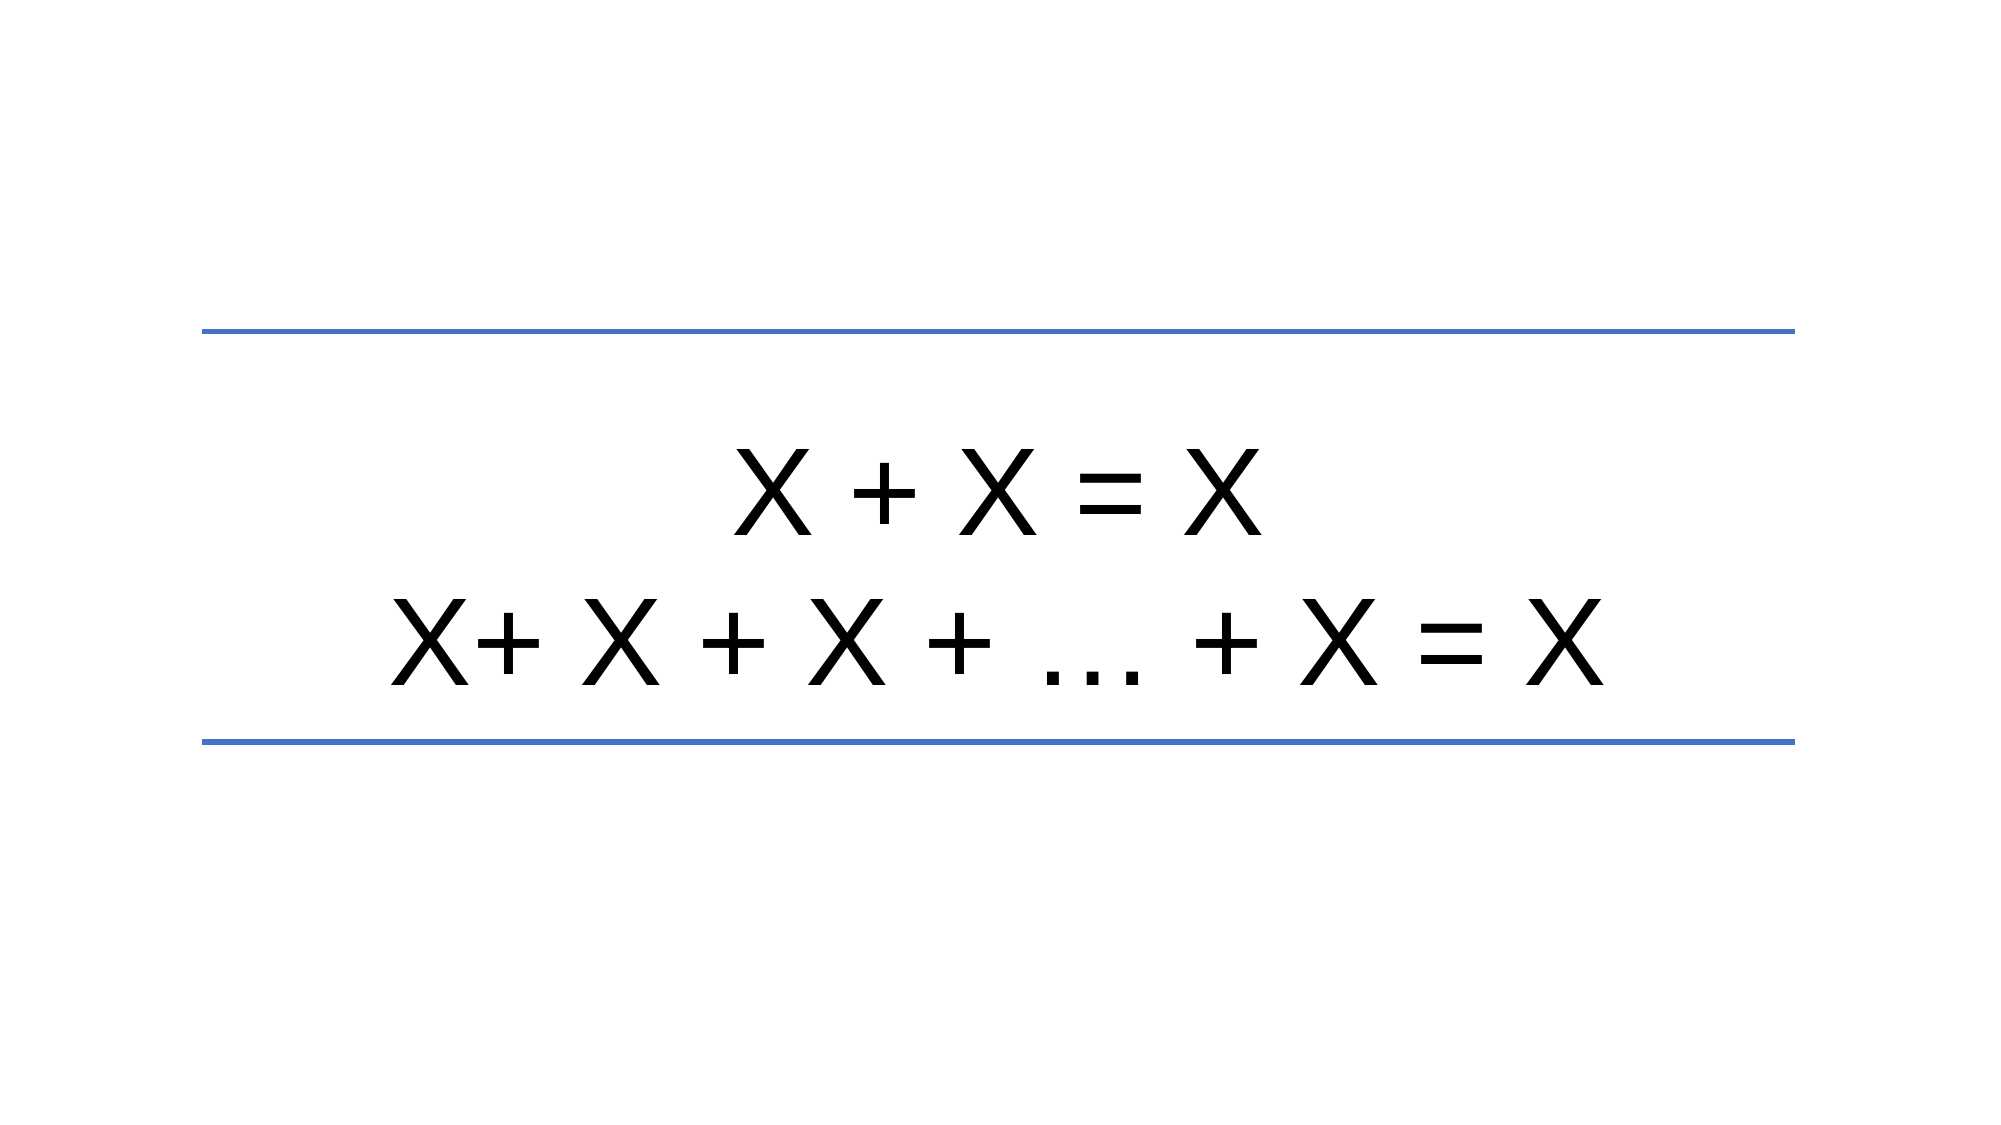

X + X = X
X+ X + X + … + X = X